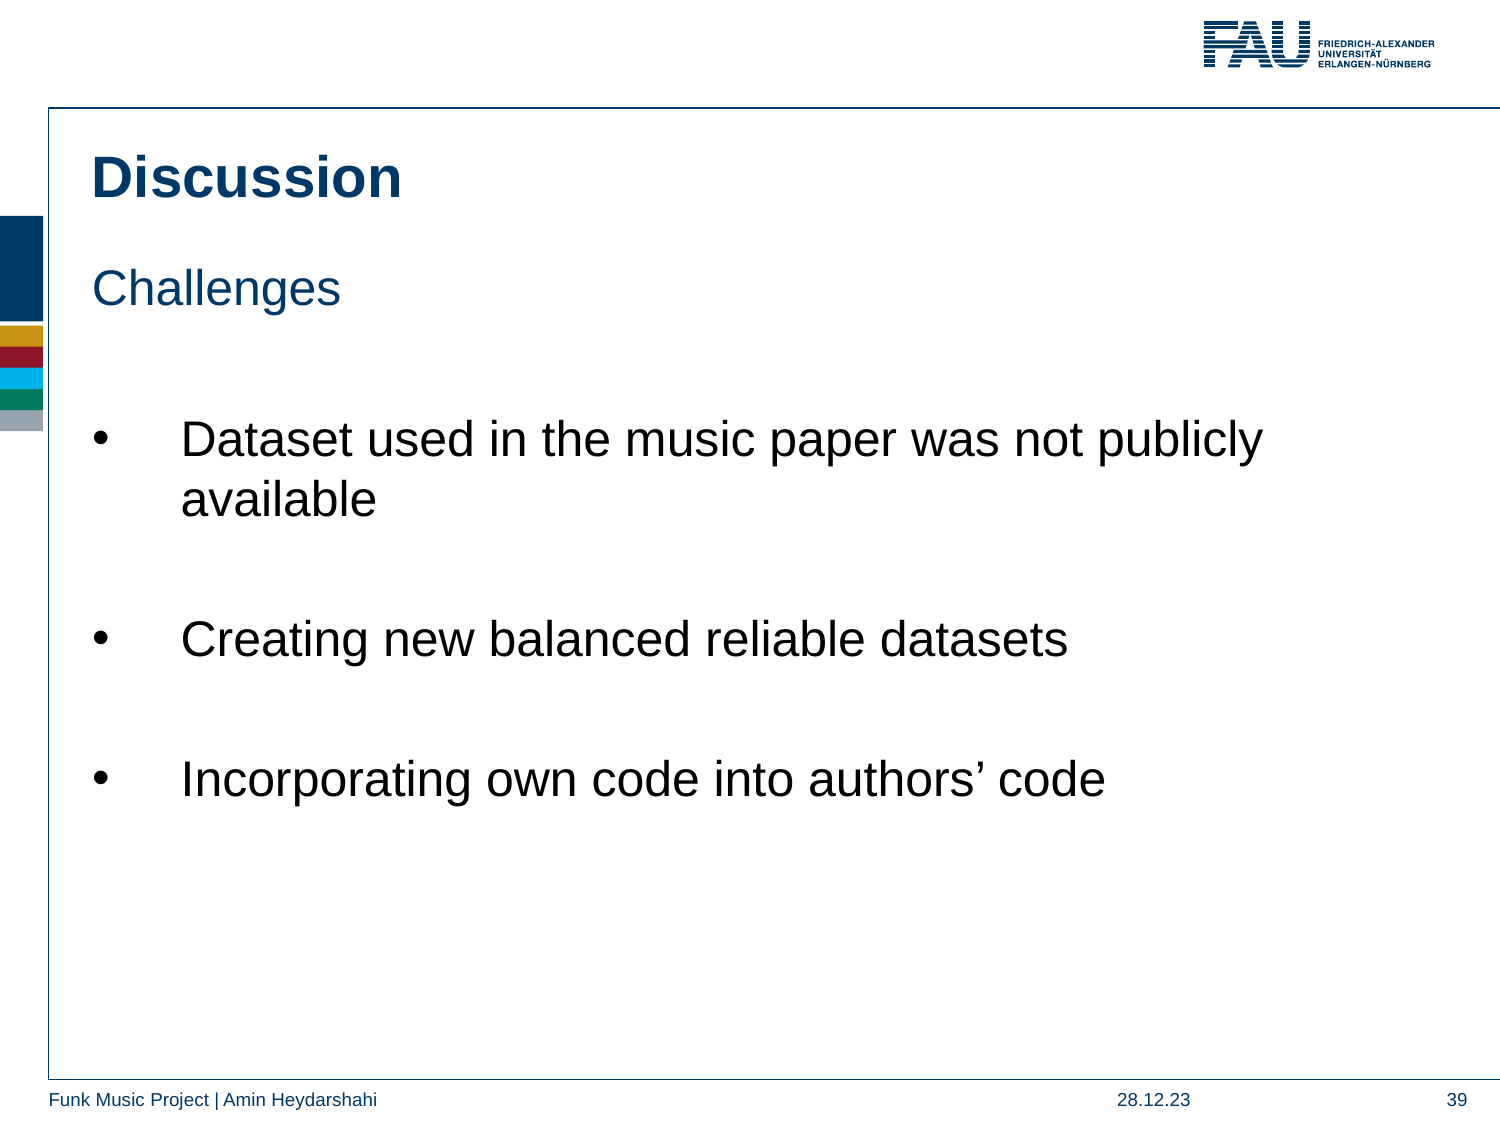

Discussion
Challenges

Dataset used in the music paper was not publicly available

Creating new balanced reliable datasets

Incorporating own code into authors’ code
28.12.23
39
Funk Music Project | Amin Heydarshahi